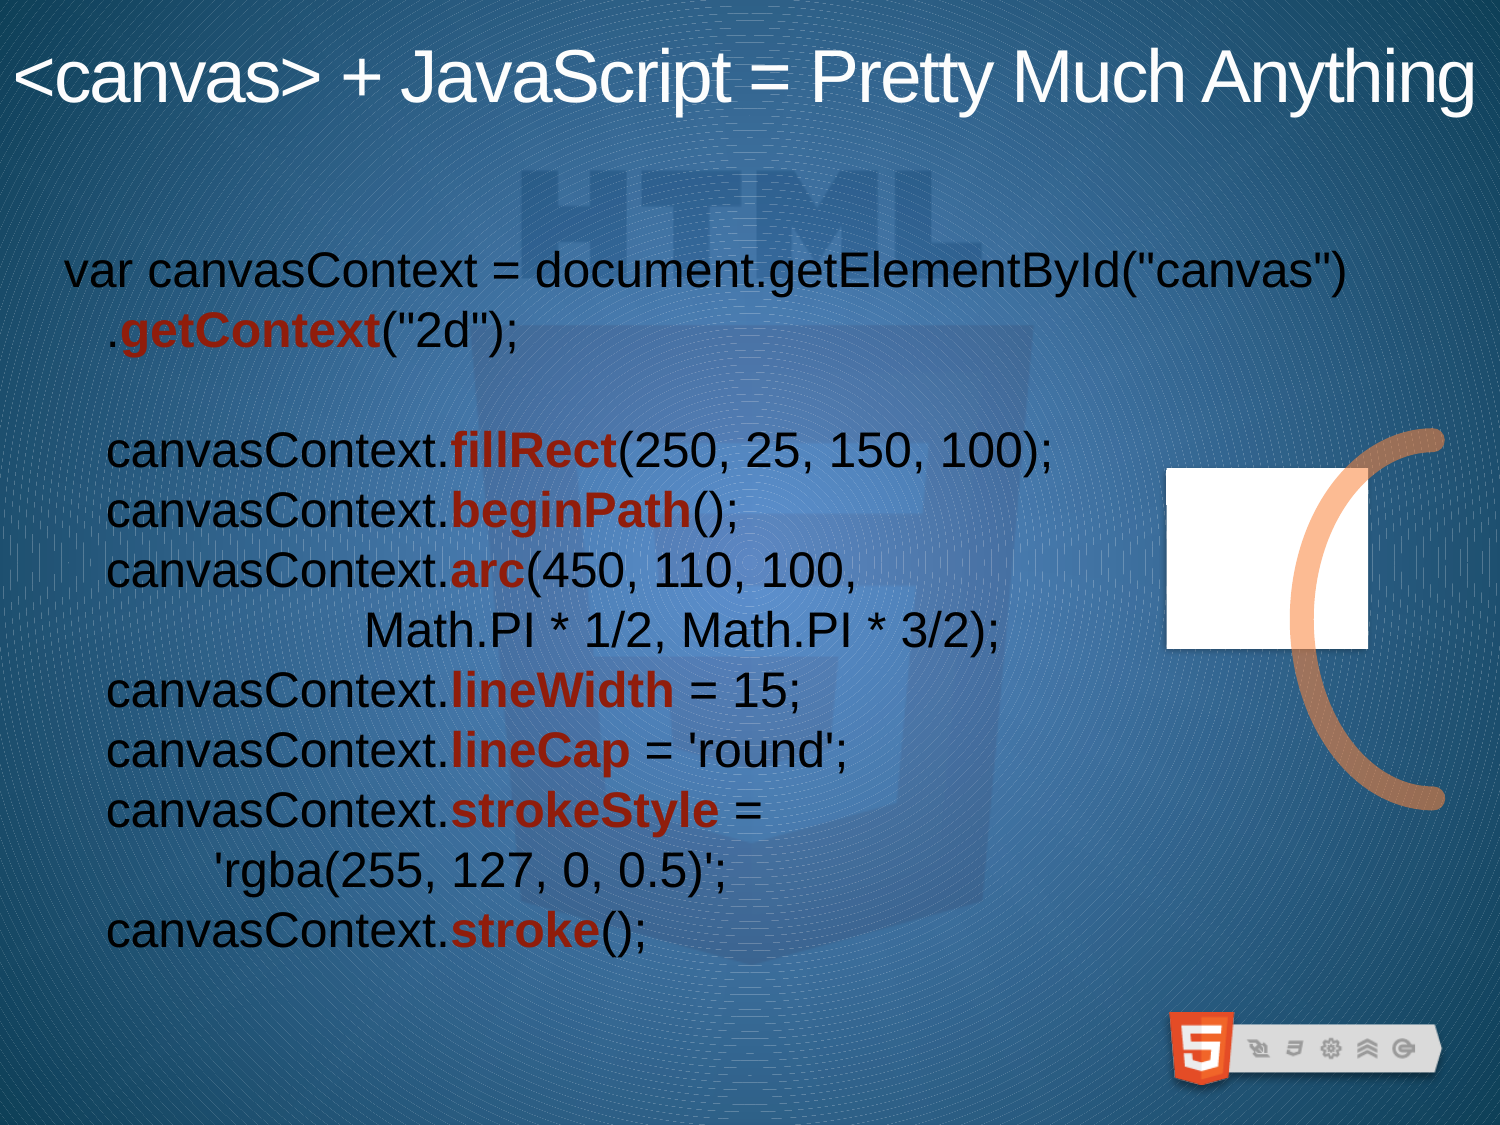

# <canvas> + JavaScript = Pretty Much Anything
var canvasContext = document.getElementById("canvas")
   .getContext("2d");

   canvasContext.fillRect(250, 25, 150, 100);
   canvasContext.beginPath();
   canvasContext.arc(450, 110, 100,
		Math.PI * 1/2, Math.PI * 3/2);
   canvasContext.lineWidth = 15;
   canvasContext.lineCap = 'round';
   canvasContext.strokeStyle =
	'rgba(255, 127, 0, 0.5)';
   canvasContext.stroke();